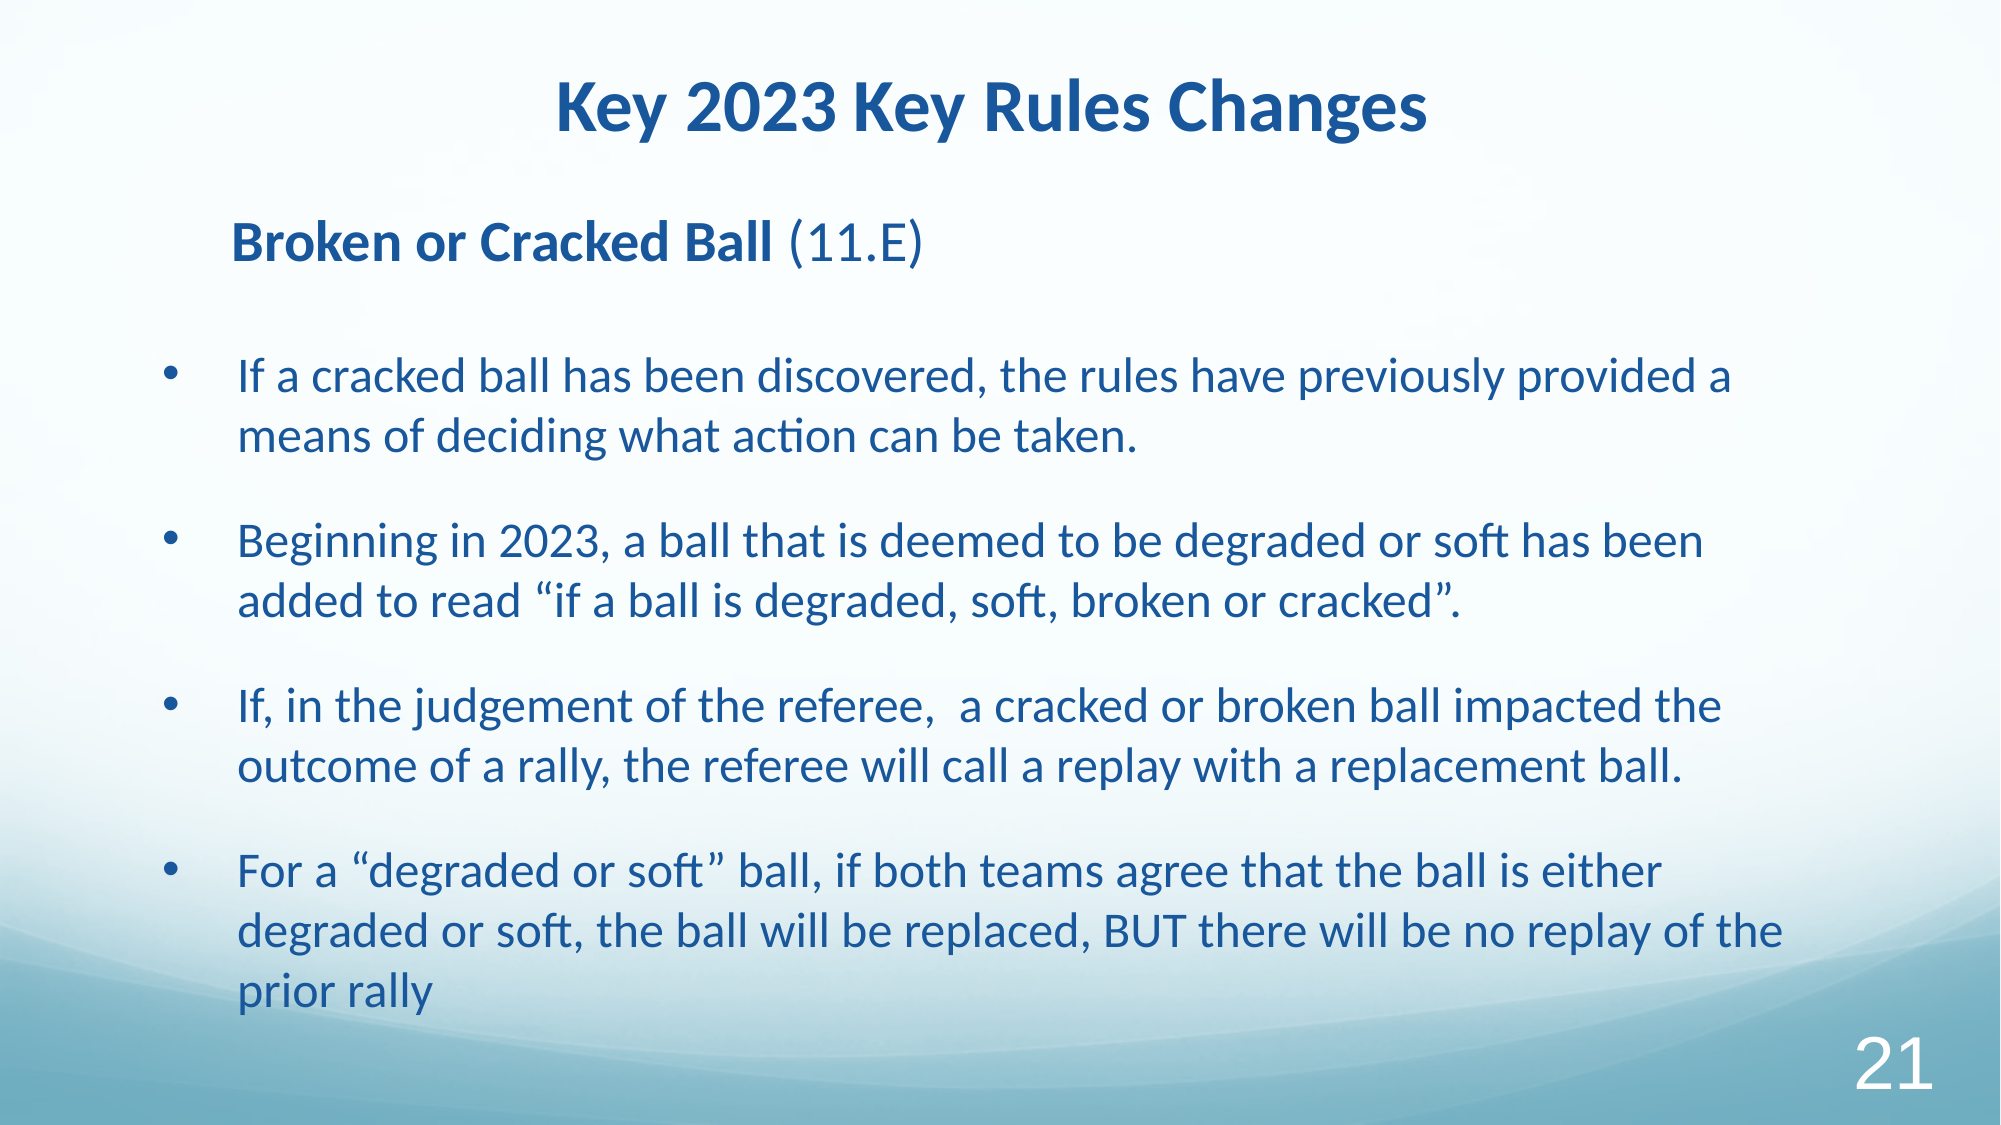

Key 2023 Key Rules Changes

Broken or Cracked Ball (11.E)

If a cracked ball has been discovered, the rules have previously provided a means of deciding what action can be taken.

Beginning in 2023, a ball that is deemed to be degraded or soft has been added to read “if a ball is degraded, soft, broken or cracked”.

If, in the judgement of the referee,  a cracked or broken ball impacted the outcome of a rally, the referee will call a replay with a replacement ball.

For a “degraded or soft” ball, if both teams agree that the ball is either degraded or soft, the ball will be replaced, BUT there will be no replay of the prior rally
21